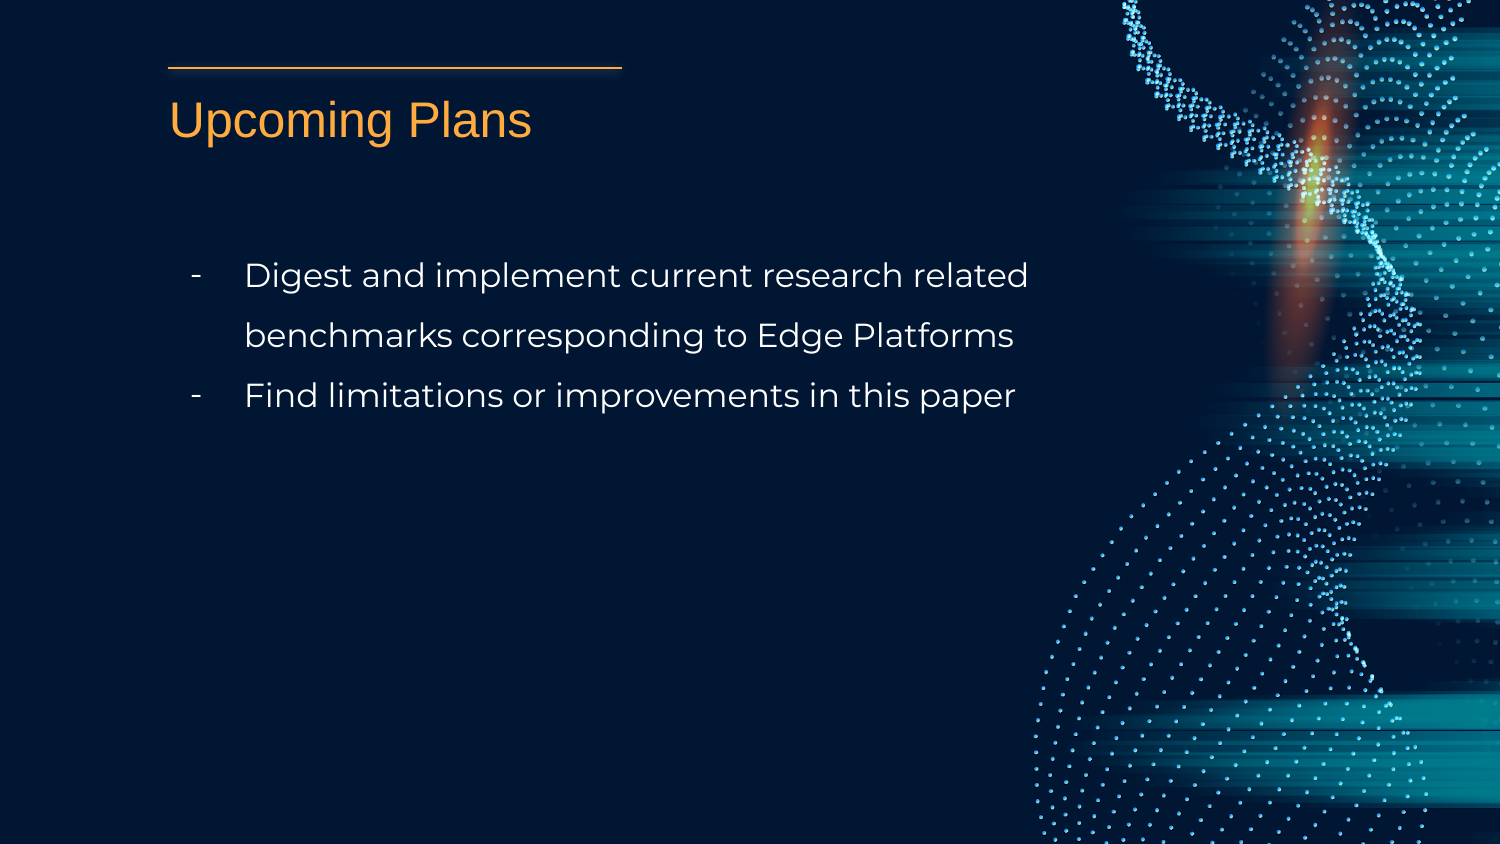

# Upcoming Plans
Digest and implement current research related benchmarks corresponding to Edge Platforms
Find limitations or improvements in this paper